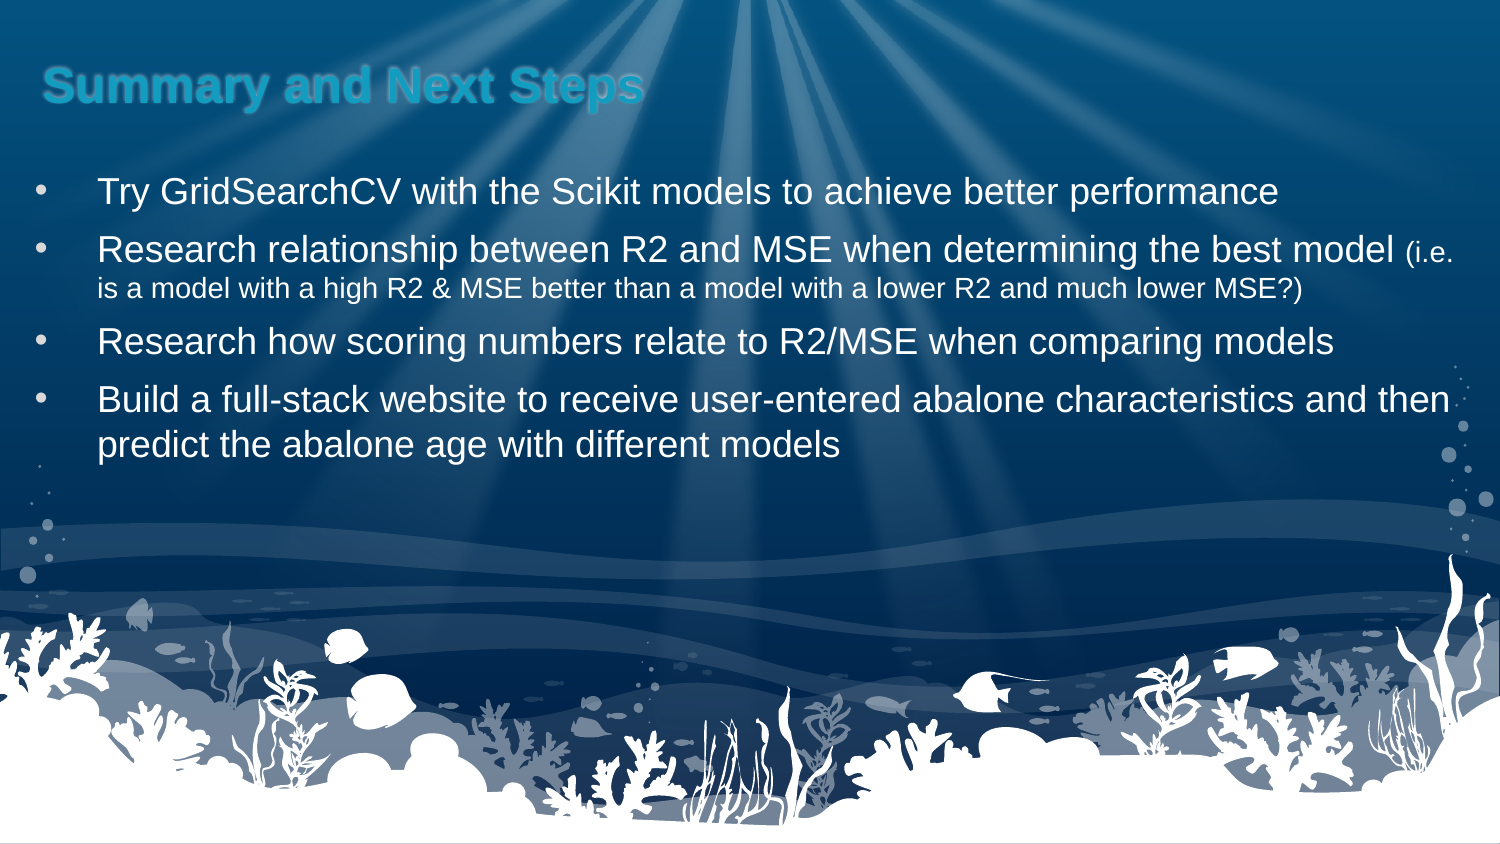

# Summary and Next Steps
Try GridSearchCV with the Scikit models to achieve better performance
Research relationship between R2 and MSE when determining the best model (i.e. is a model with a high R2 & MSE better than a model with a lower R2 and much lower MSE?)
Research how scoring numbers relate to R2/MSE when comparing models
Build a full-stack website to receive user-entered abalone characteristics and then predict the abalone age with different models